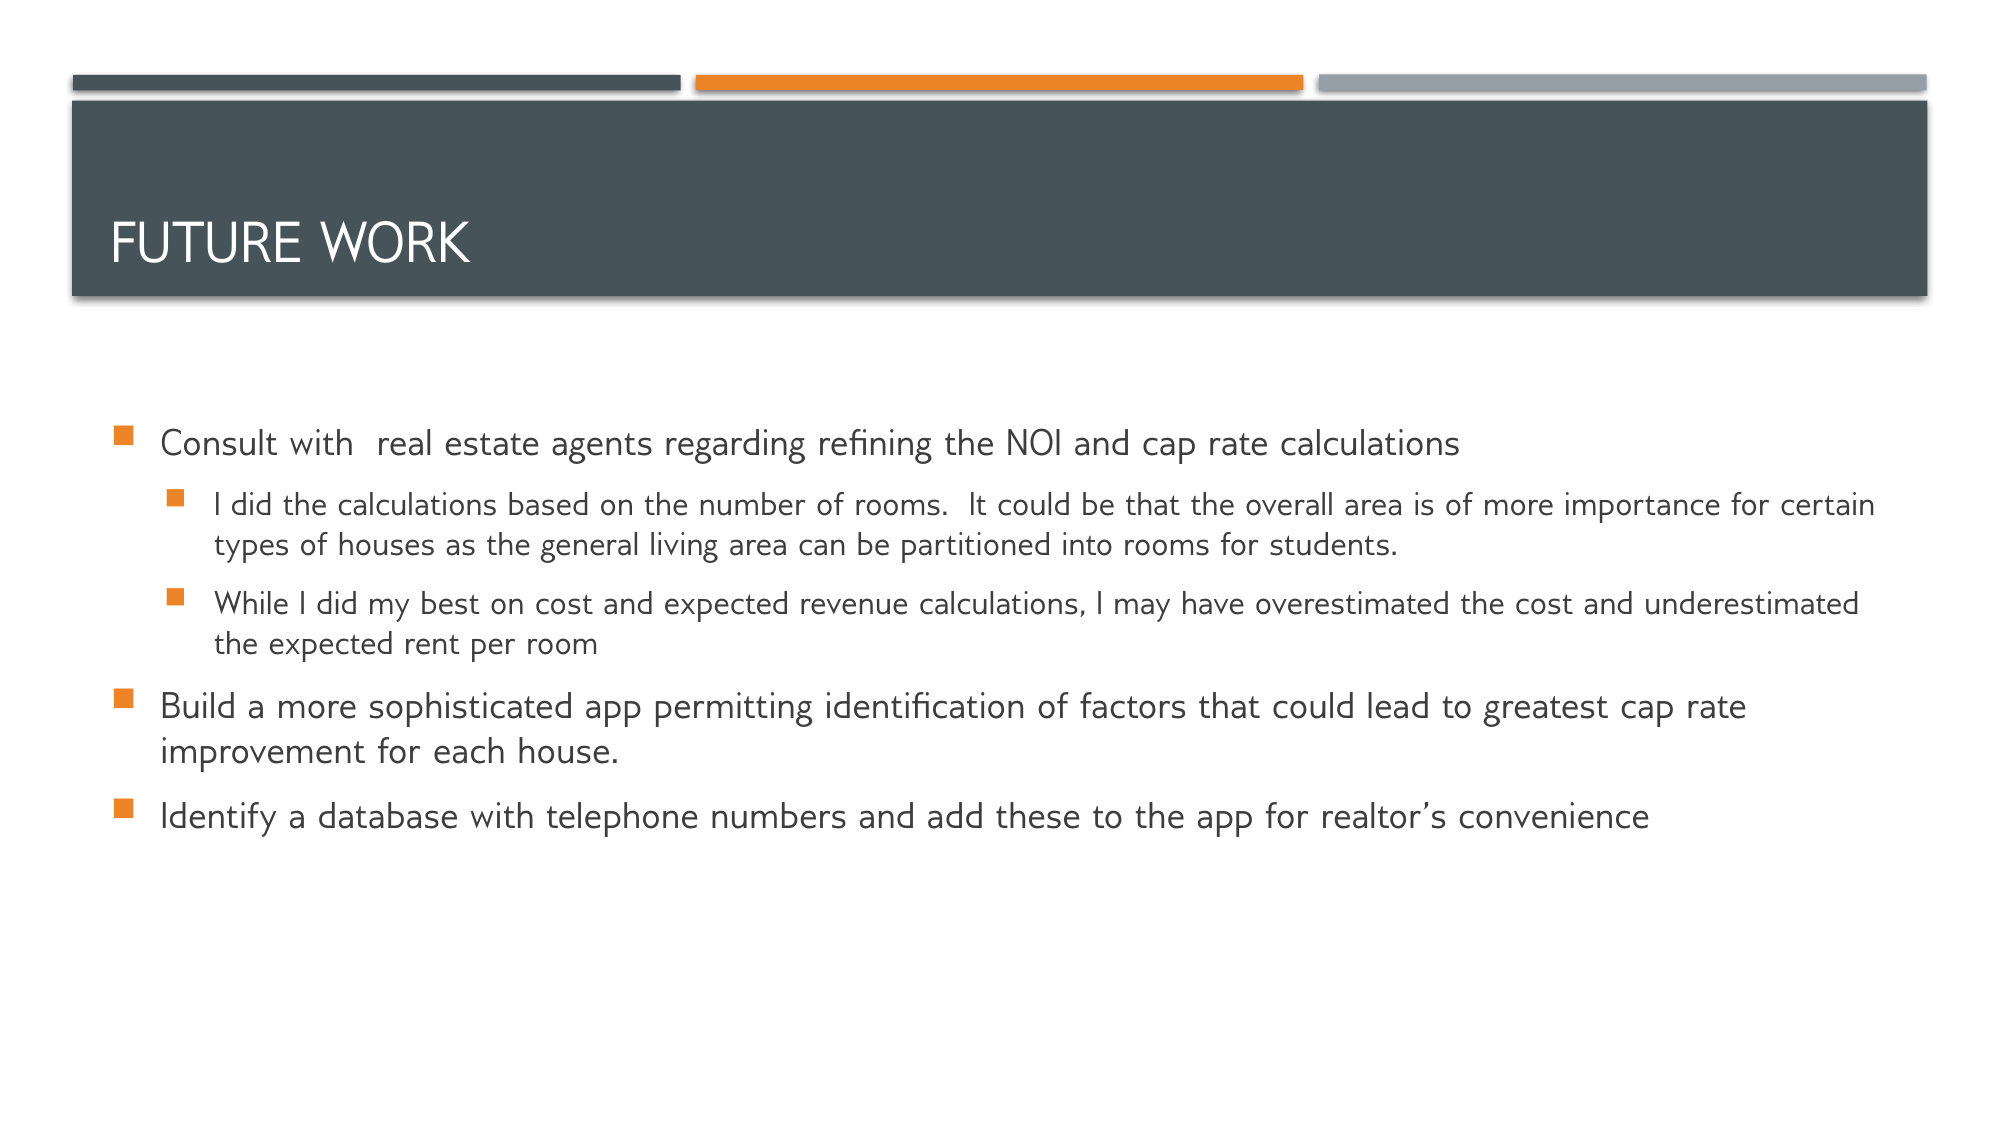

# Future work
Consult with  real estate agents regarding refining the NOI and cap rate calculations
I did the calculations based on the number of rooms.  It could be that the overall area is of more importance for certain types of houses as the general living area can be partitioned into rooms for students.
While I did my best on cost and expected revenue calculations, I may have overestimated the cost and underestimated the expected rent per room
Build a more sophisticated app permitting identification of factors that could lead to greatest cap rate improvement for each house.
Identify a database with telephone numbers and add these to the app for realtor’s convenience